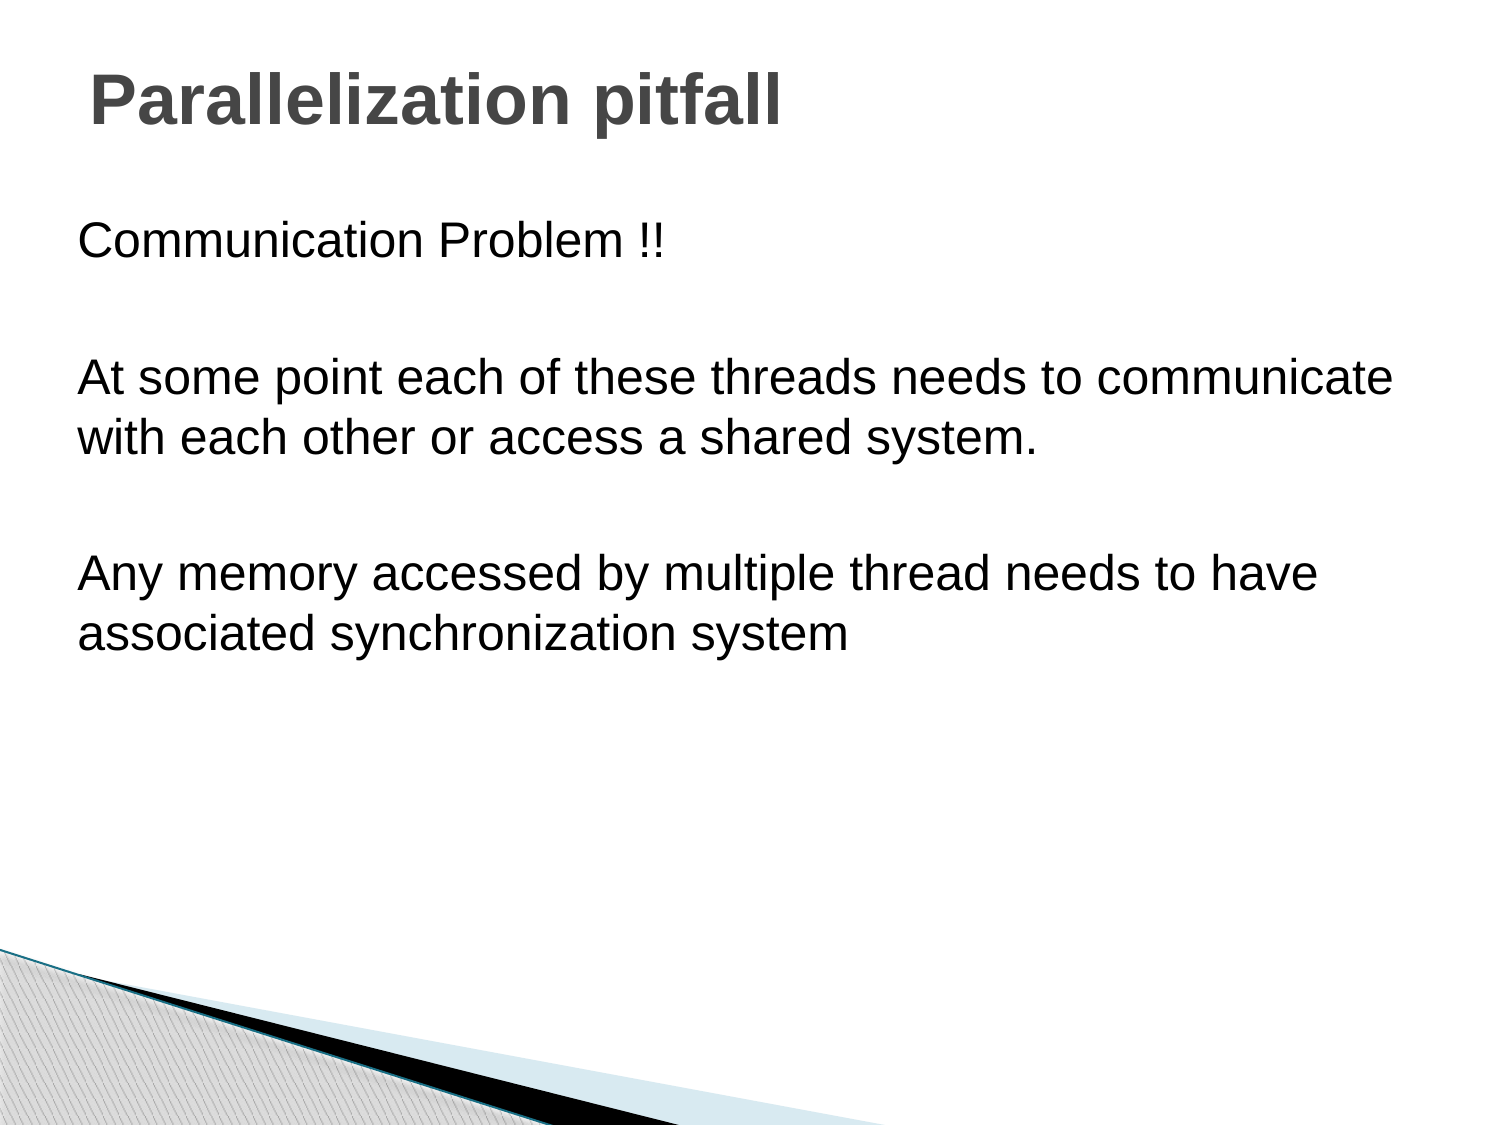

# Parallelization pitfall
Communication Problem !!

At some point each of these threads needs to communicate with each other or access a shared system.

Any memory accessed by multiple thread needs to have associated synchronization system